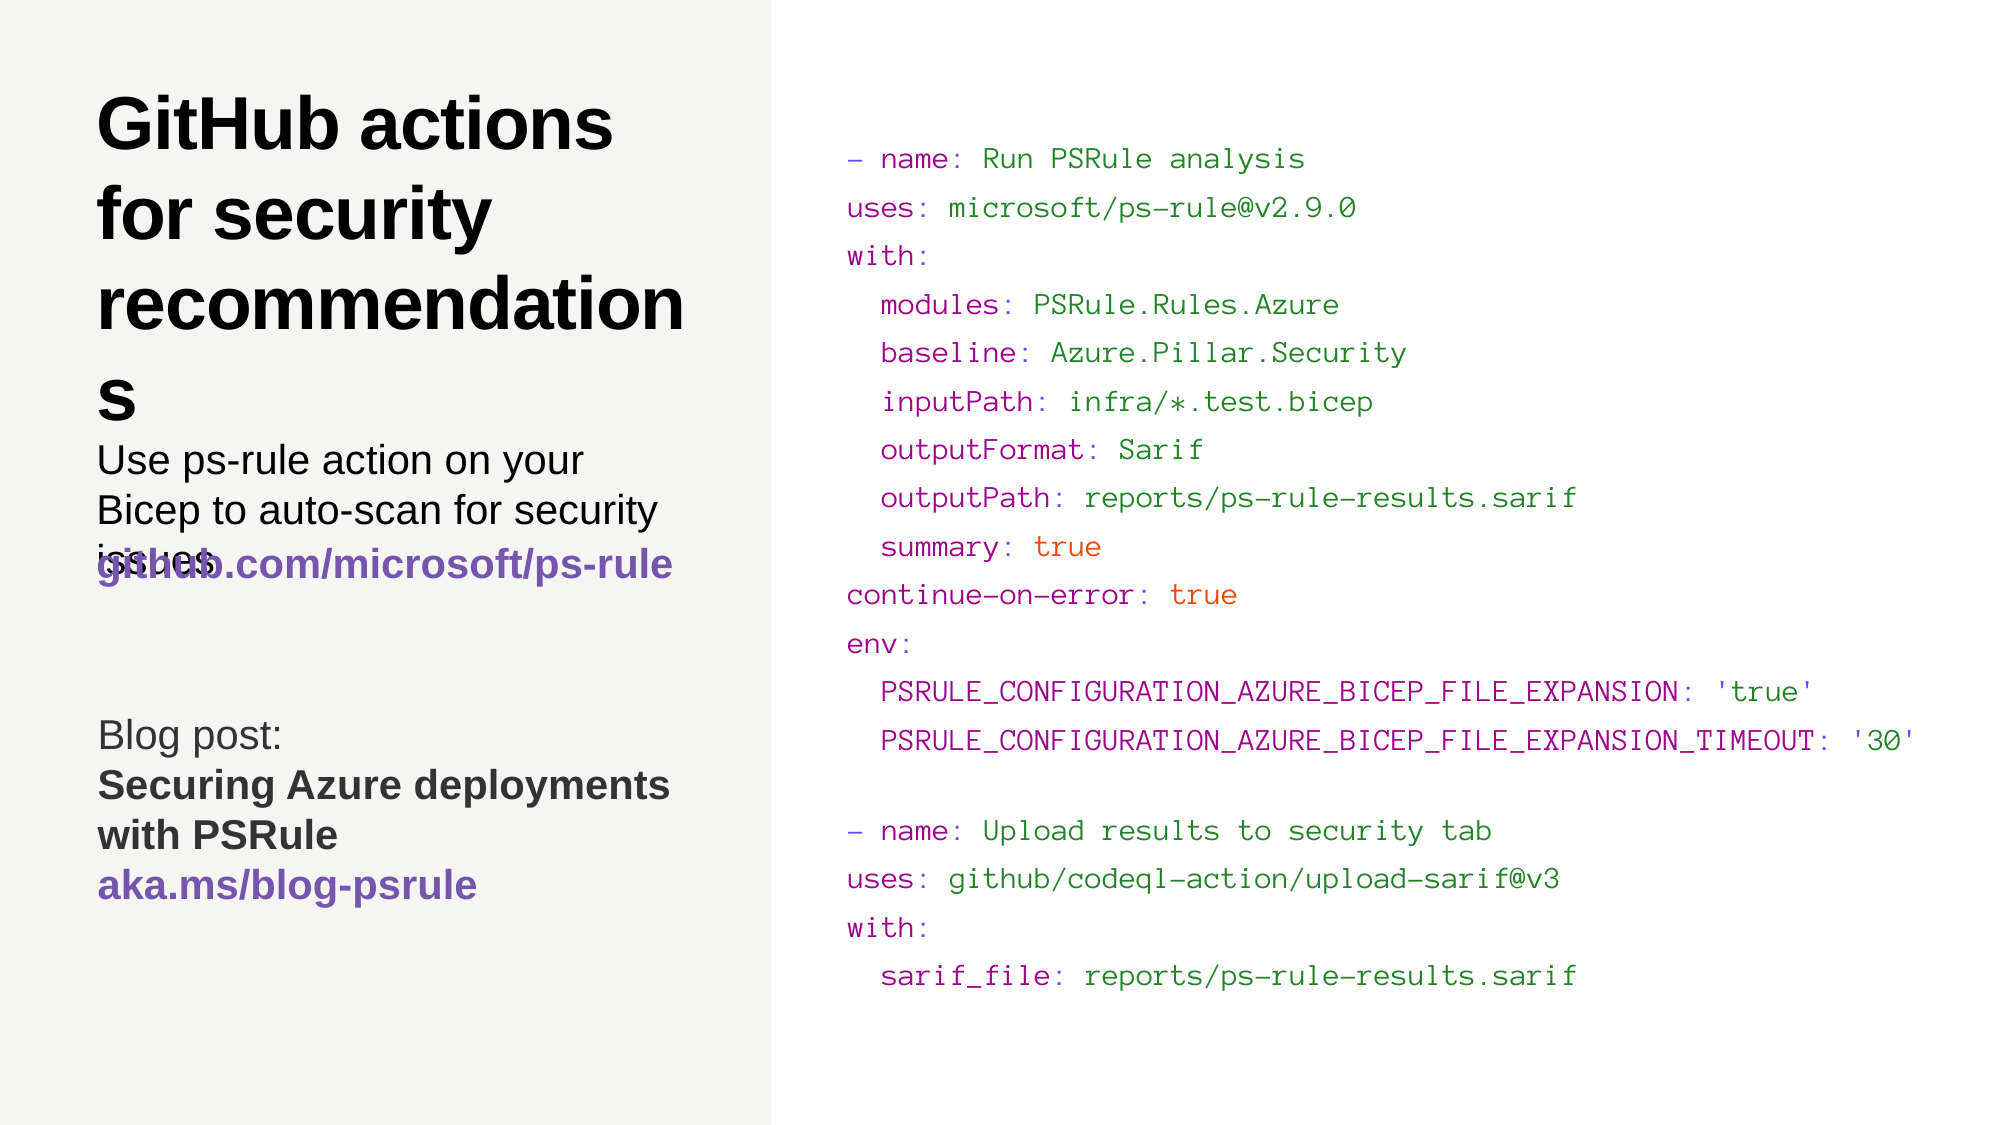

# GitHub actions for security recommendations
- name: Run PSRule analysis
uses: microsoft/ps-rule@v2.9.0
with:
  modules: PSRule.Rules.Azure
  baseline: Azure.Pillar.Security
  inputPath: infra/*.test.bicep
  outputFormat: Sarif
  outputPath: reports/ps-rule-results.sarif
  summary: true
continue-on-error: true
env:
  PSRULE_CONFIGURATION_AZURE_BICEP_FILE_EXPANSION: 'true'
  PSRULE_CONFIGURATION_AZURE_BICEP_FILE_EXPANSION_TIMEOUT: '30'
- name: Upload results to security tab
uses: github/codeql-action/upload-sarif@v3
with:
  sarif_file: reports/ps-rule-results.sarif
Use ps-rule action on your Bicep to auto-scan for security issues
github.com/microsoft/ps-rule
Blog post:
Securing Azure deployments
with PSRule
aka.ms/blog-psrule